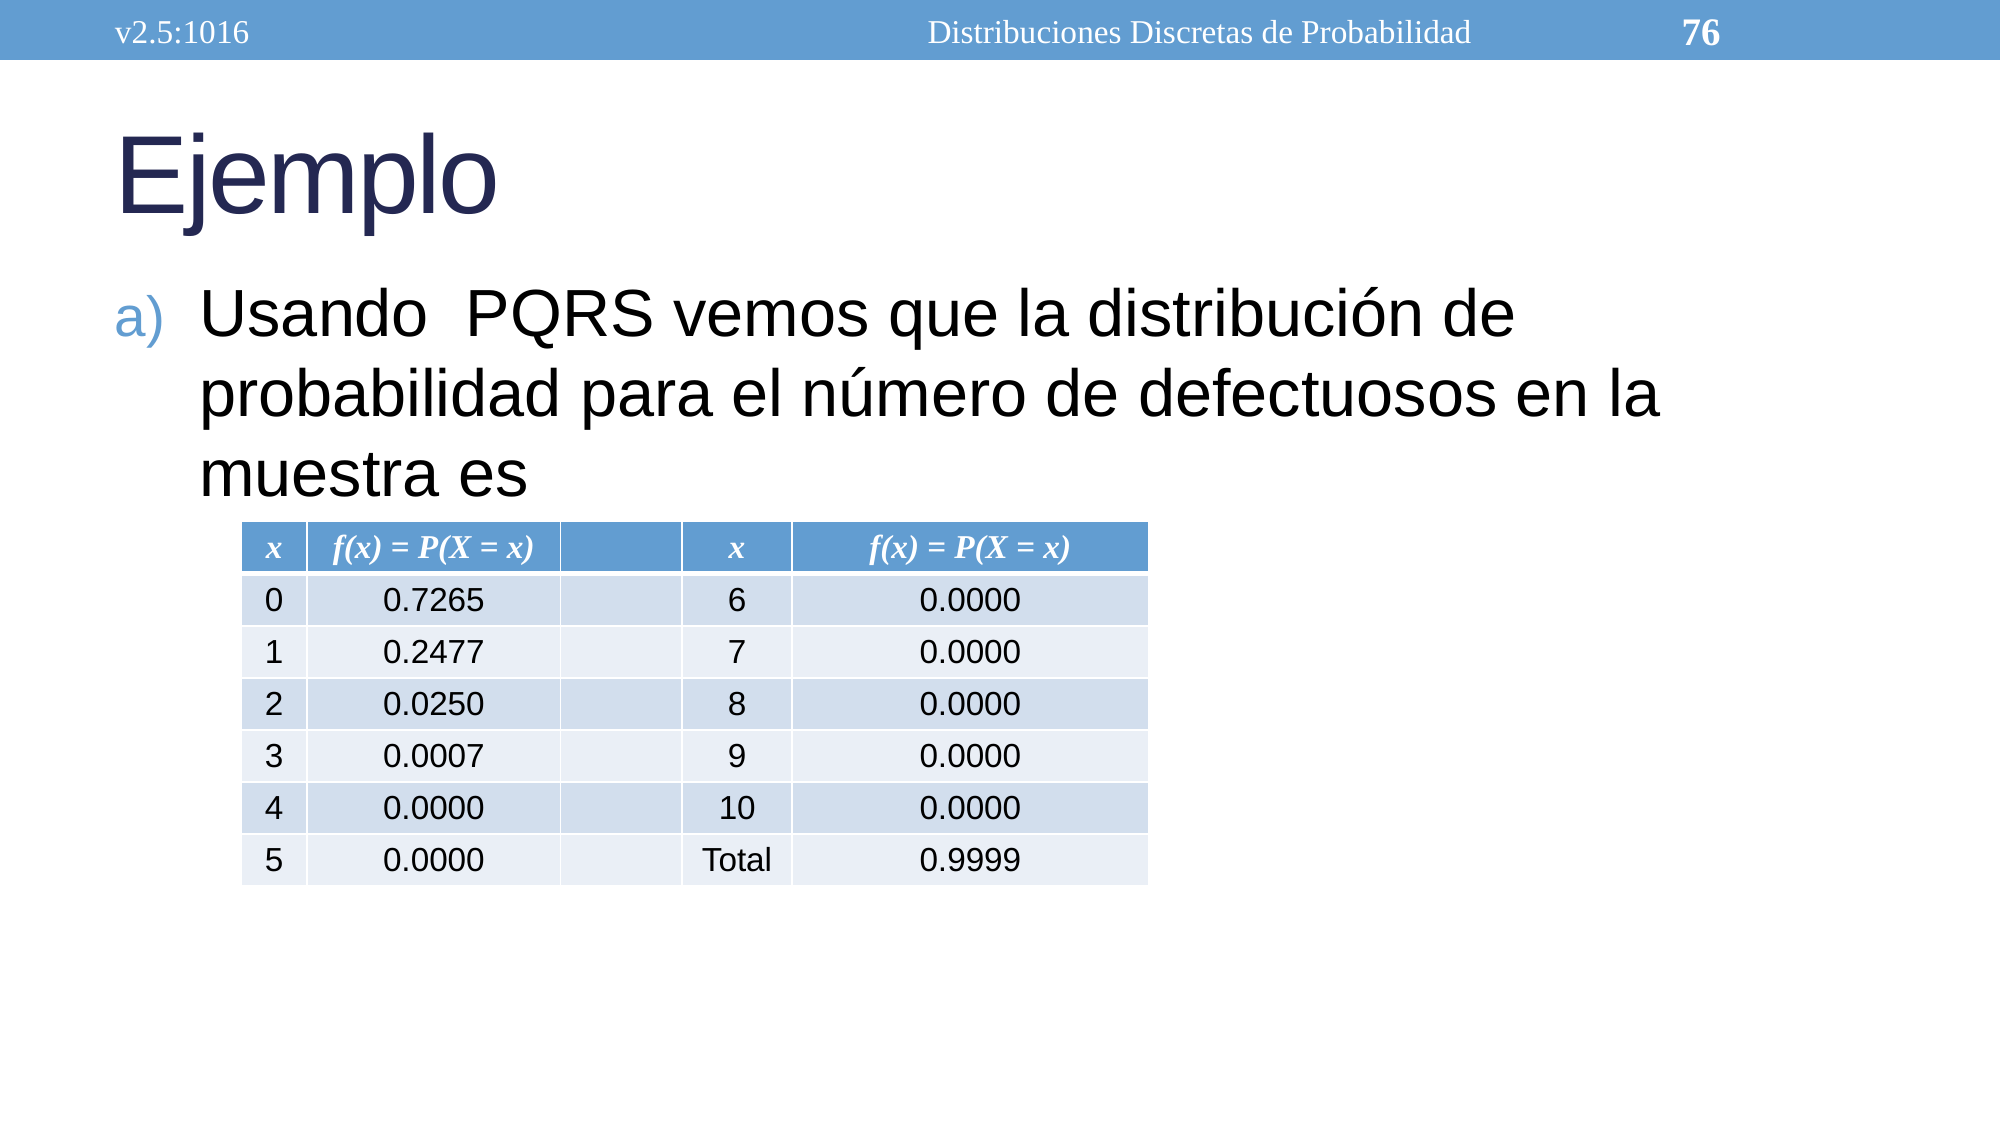

v2.5:1016
Distribuciones Discretas de Probabilidad
76
# Ejemplo
Usando  PQRS vemos que la distribución de probabilidad para el número de defectuosos en la muestra es
| x | f(x) = P(X = x) |  | x | f(x) = P(X = x) |
| --- | --- | --- | --- | --- |
| 0 | 0.7265 |  | 6 | 0.0000 |
| 1 | 0.2477 |  | 7 | 0.0000 |
| 2 | 0.0250 |  | 8 | 0.0000 |
| 3 | 0.0007 |  | 9 | 0.0000 |
| 4 | 0.0000 |  | 10 | 0.0000 |
| 5 | 0.0000 |  | Total | 0.9999 |